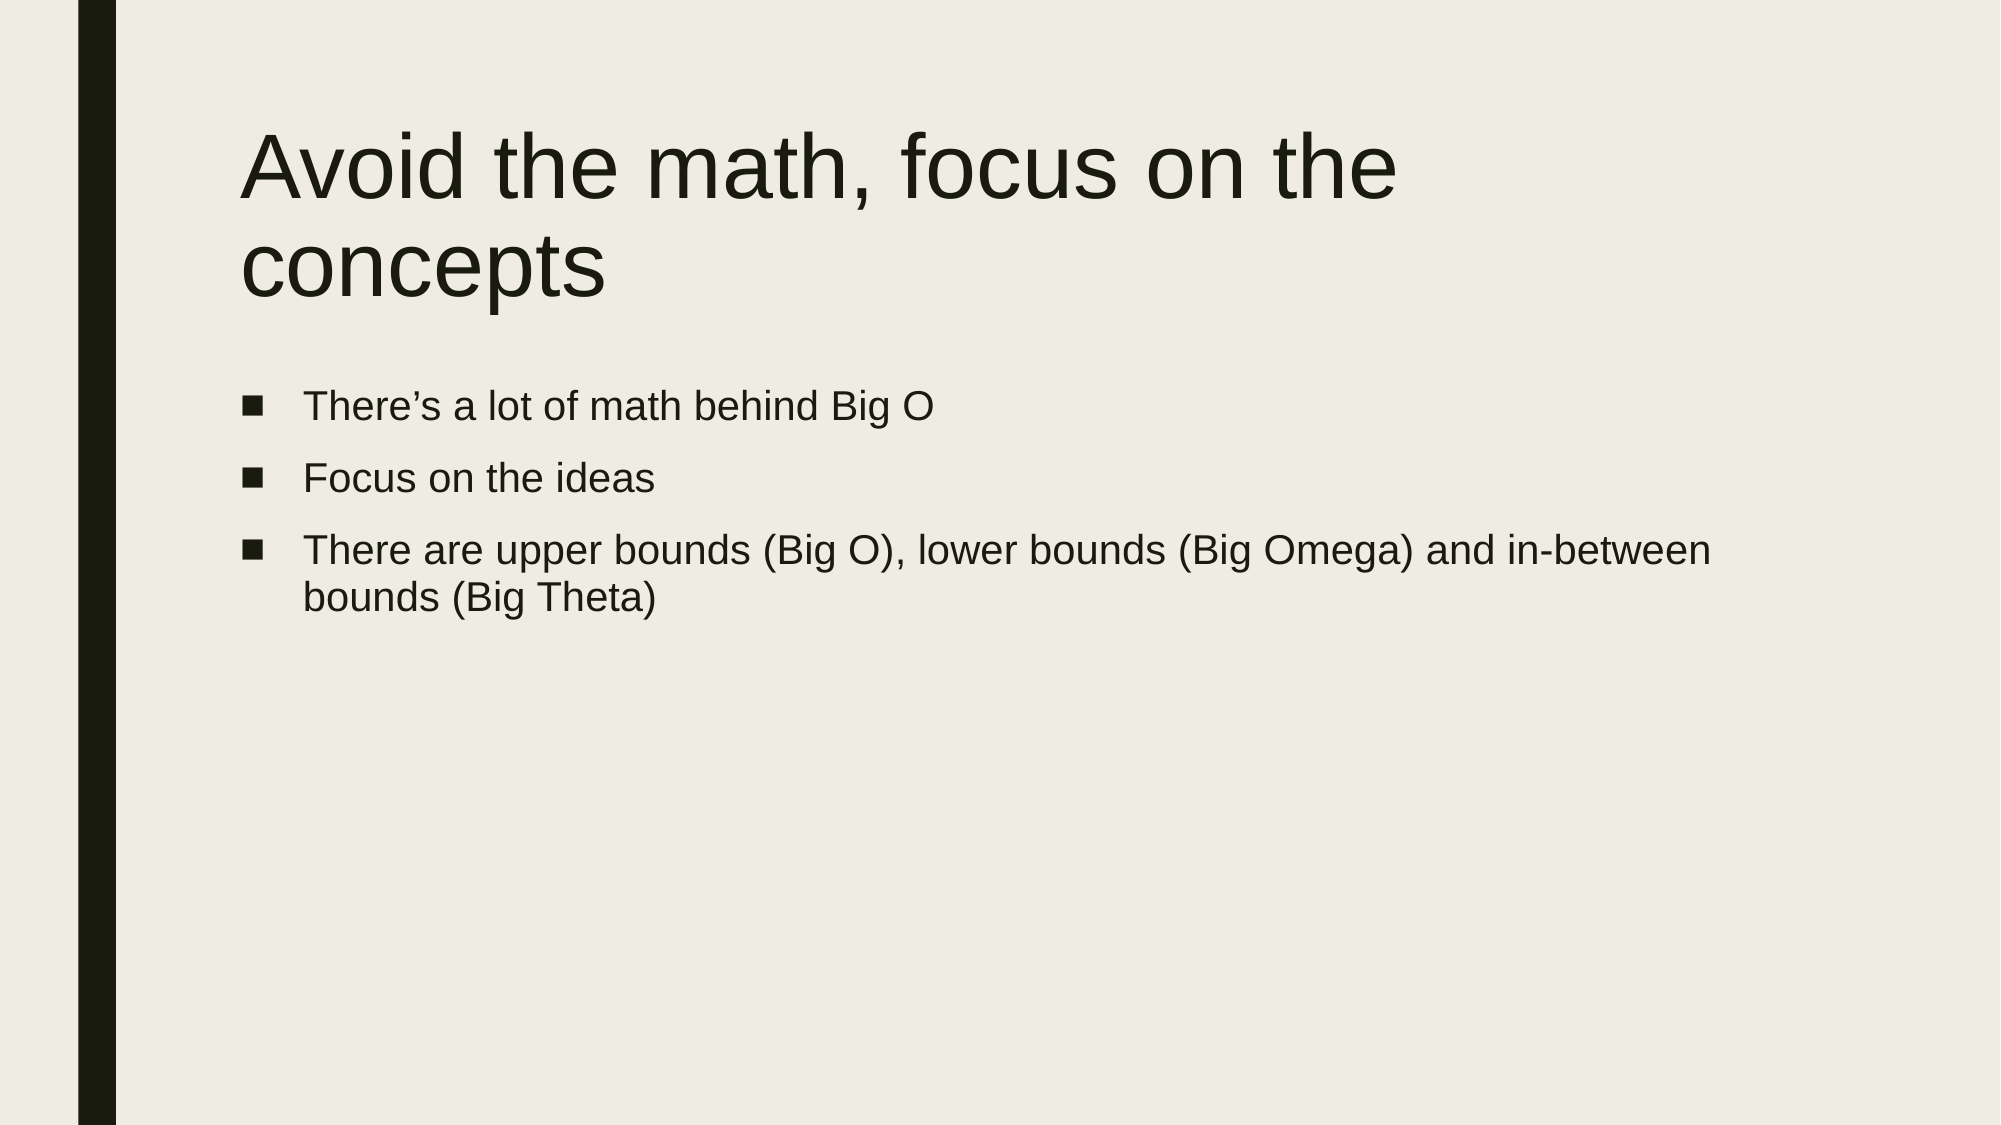

# Avoid the math, focus on the concepts
There’s a lot of math behind Big O
Focus on the ideas
There are upper bounds (Big O), lower bounds (Big Omega) and in-between bounds (Big Theta)